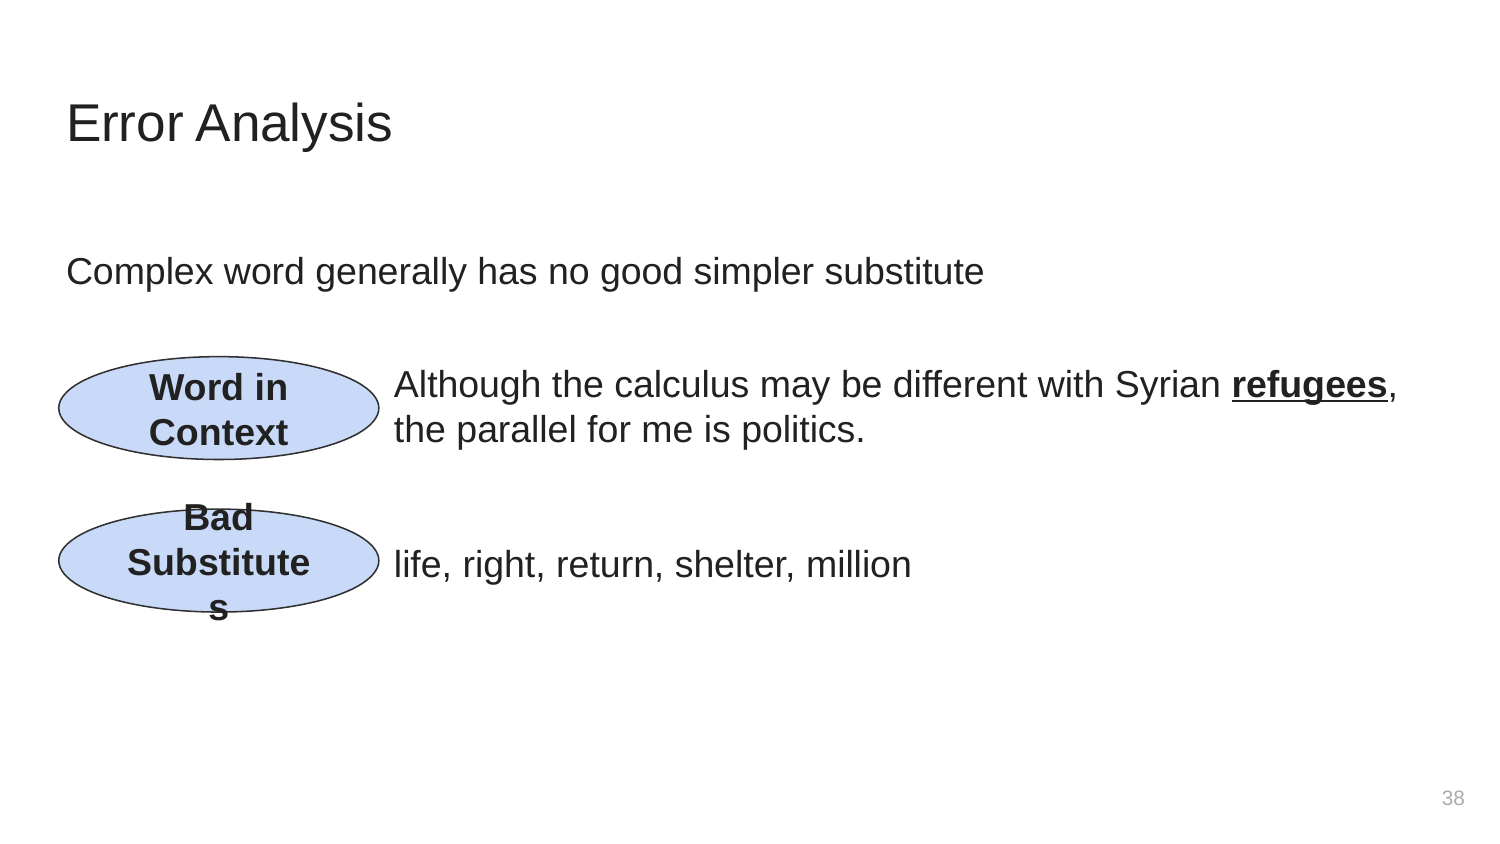

# Error Analysis
Complex word generally has no good simpler substitute
Although the calculus may be different with Syrian refugees, the parallel for me is politics.

life, right, return, shelter, million
Word in Context
Bad Substitutes
38